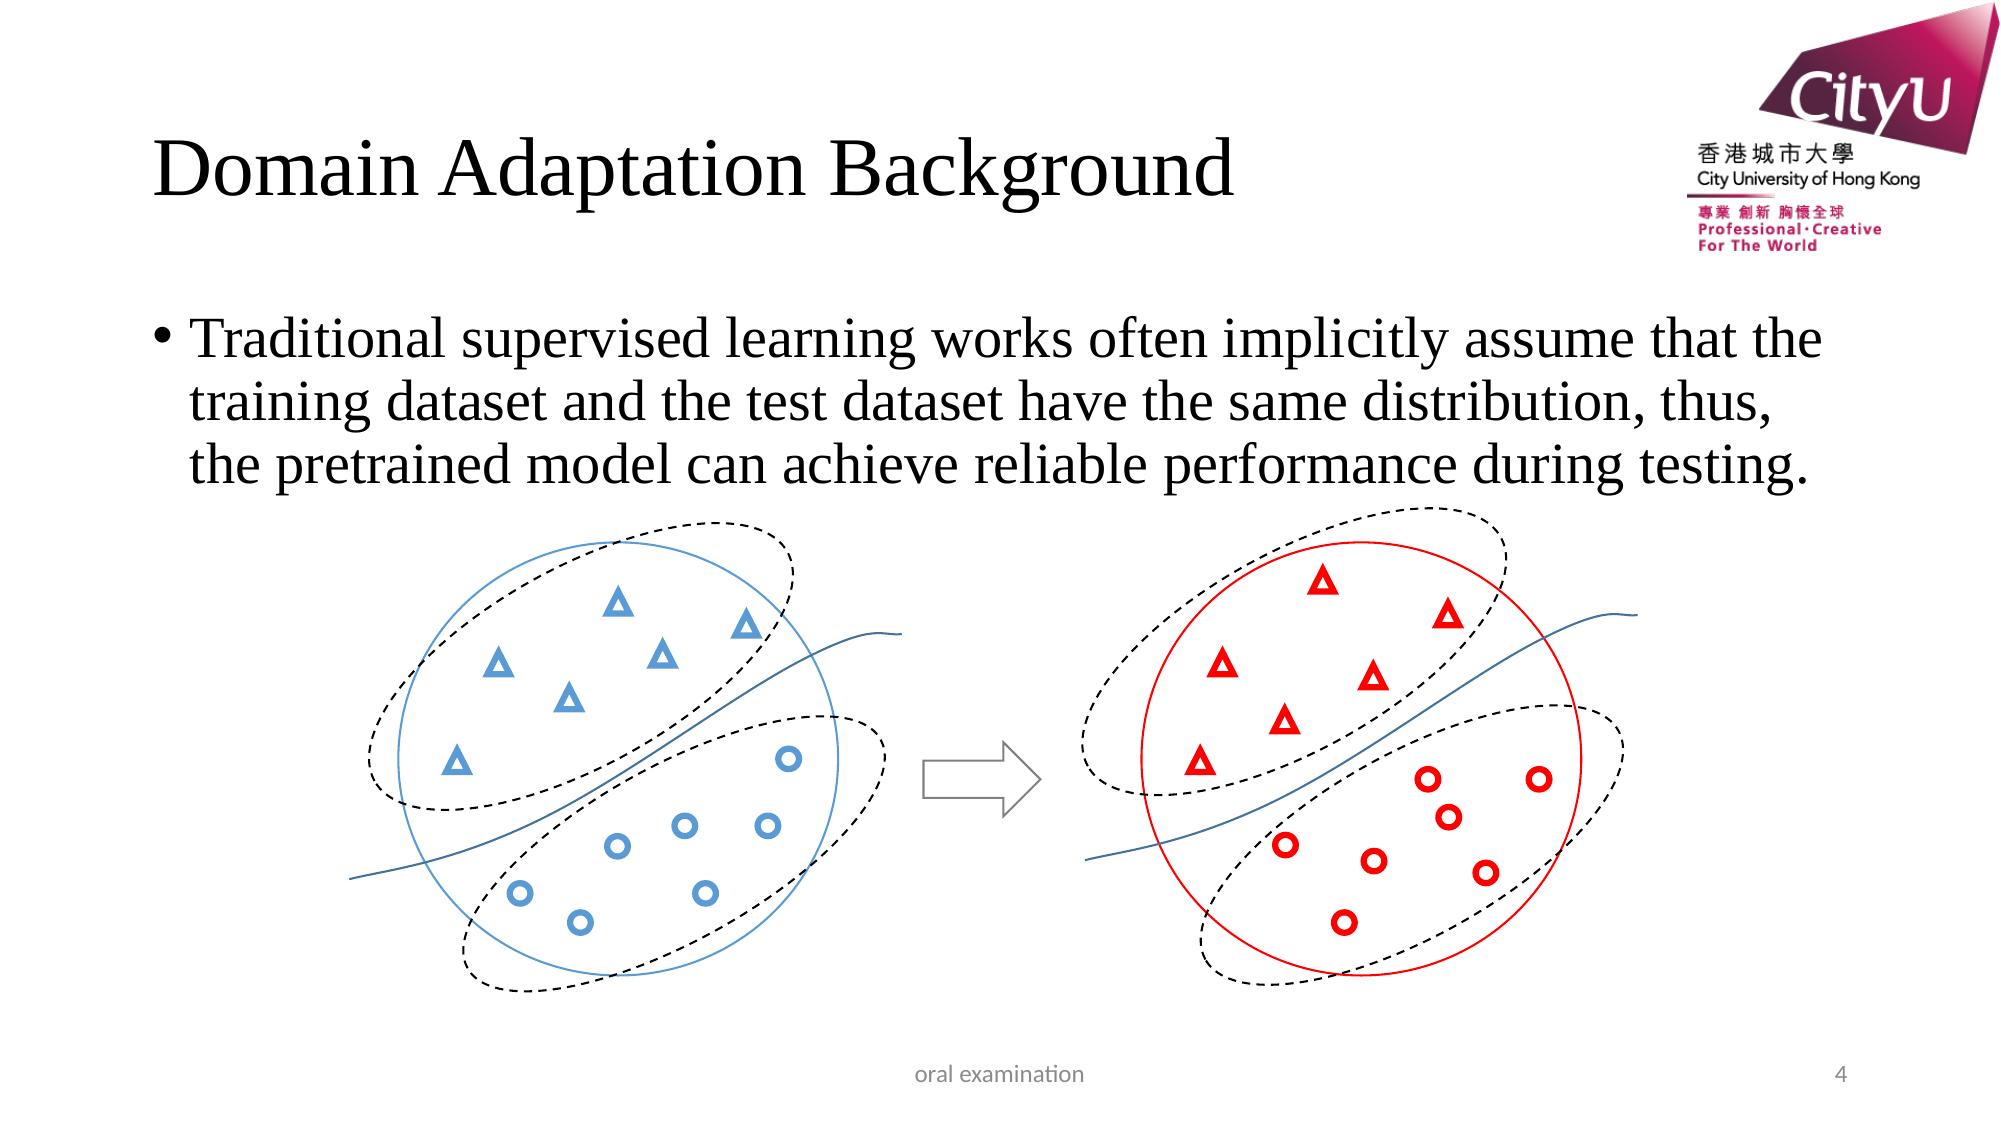

# Domain Adaptation Background
Traditional supervised learning works often implicitly assume that the training dataset and the test dataset have the same distribution, thus, the pretrained model can achieve reliable performance during testing.

oral examination
4